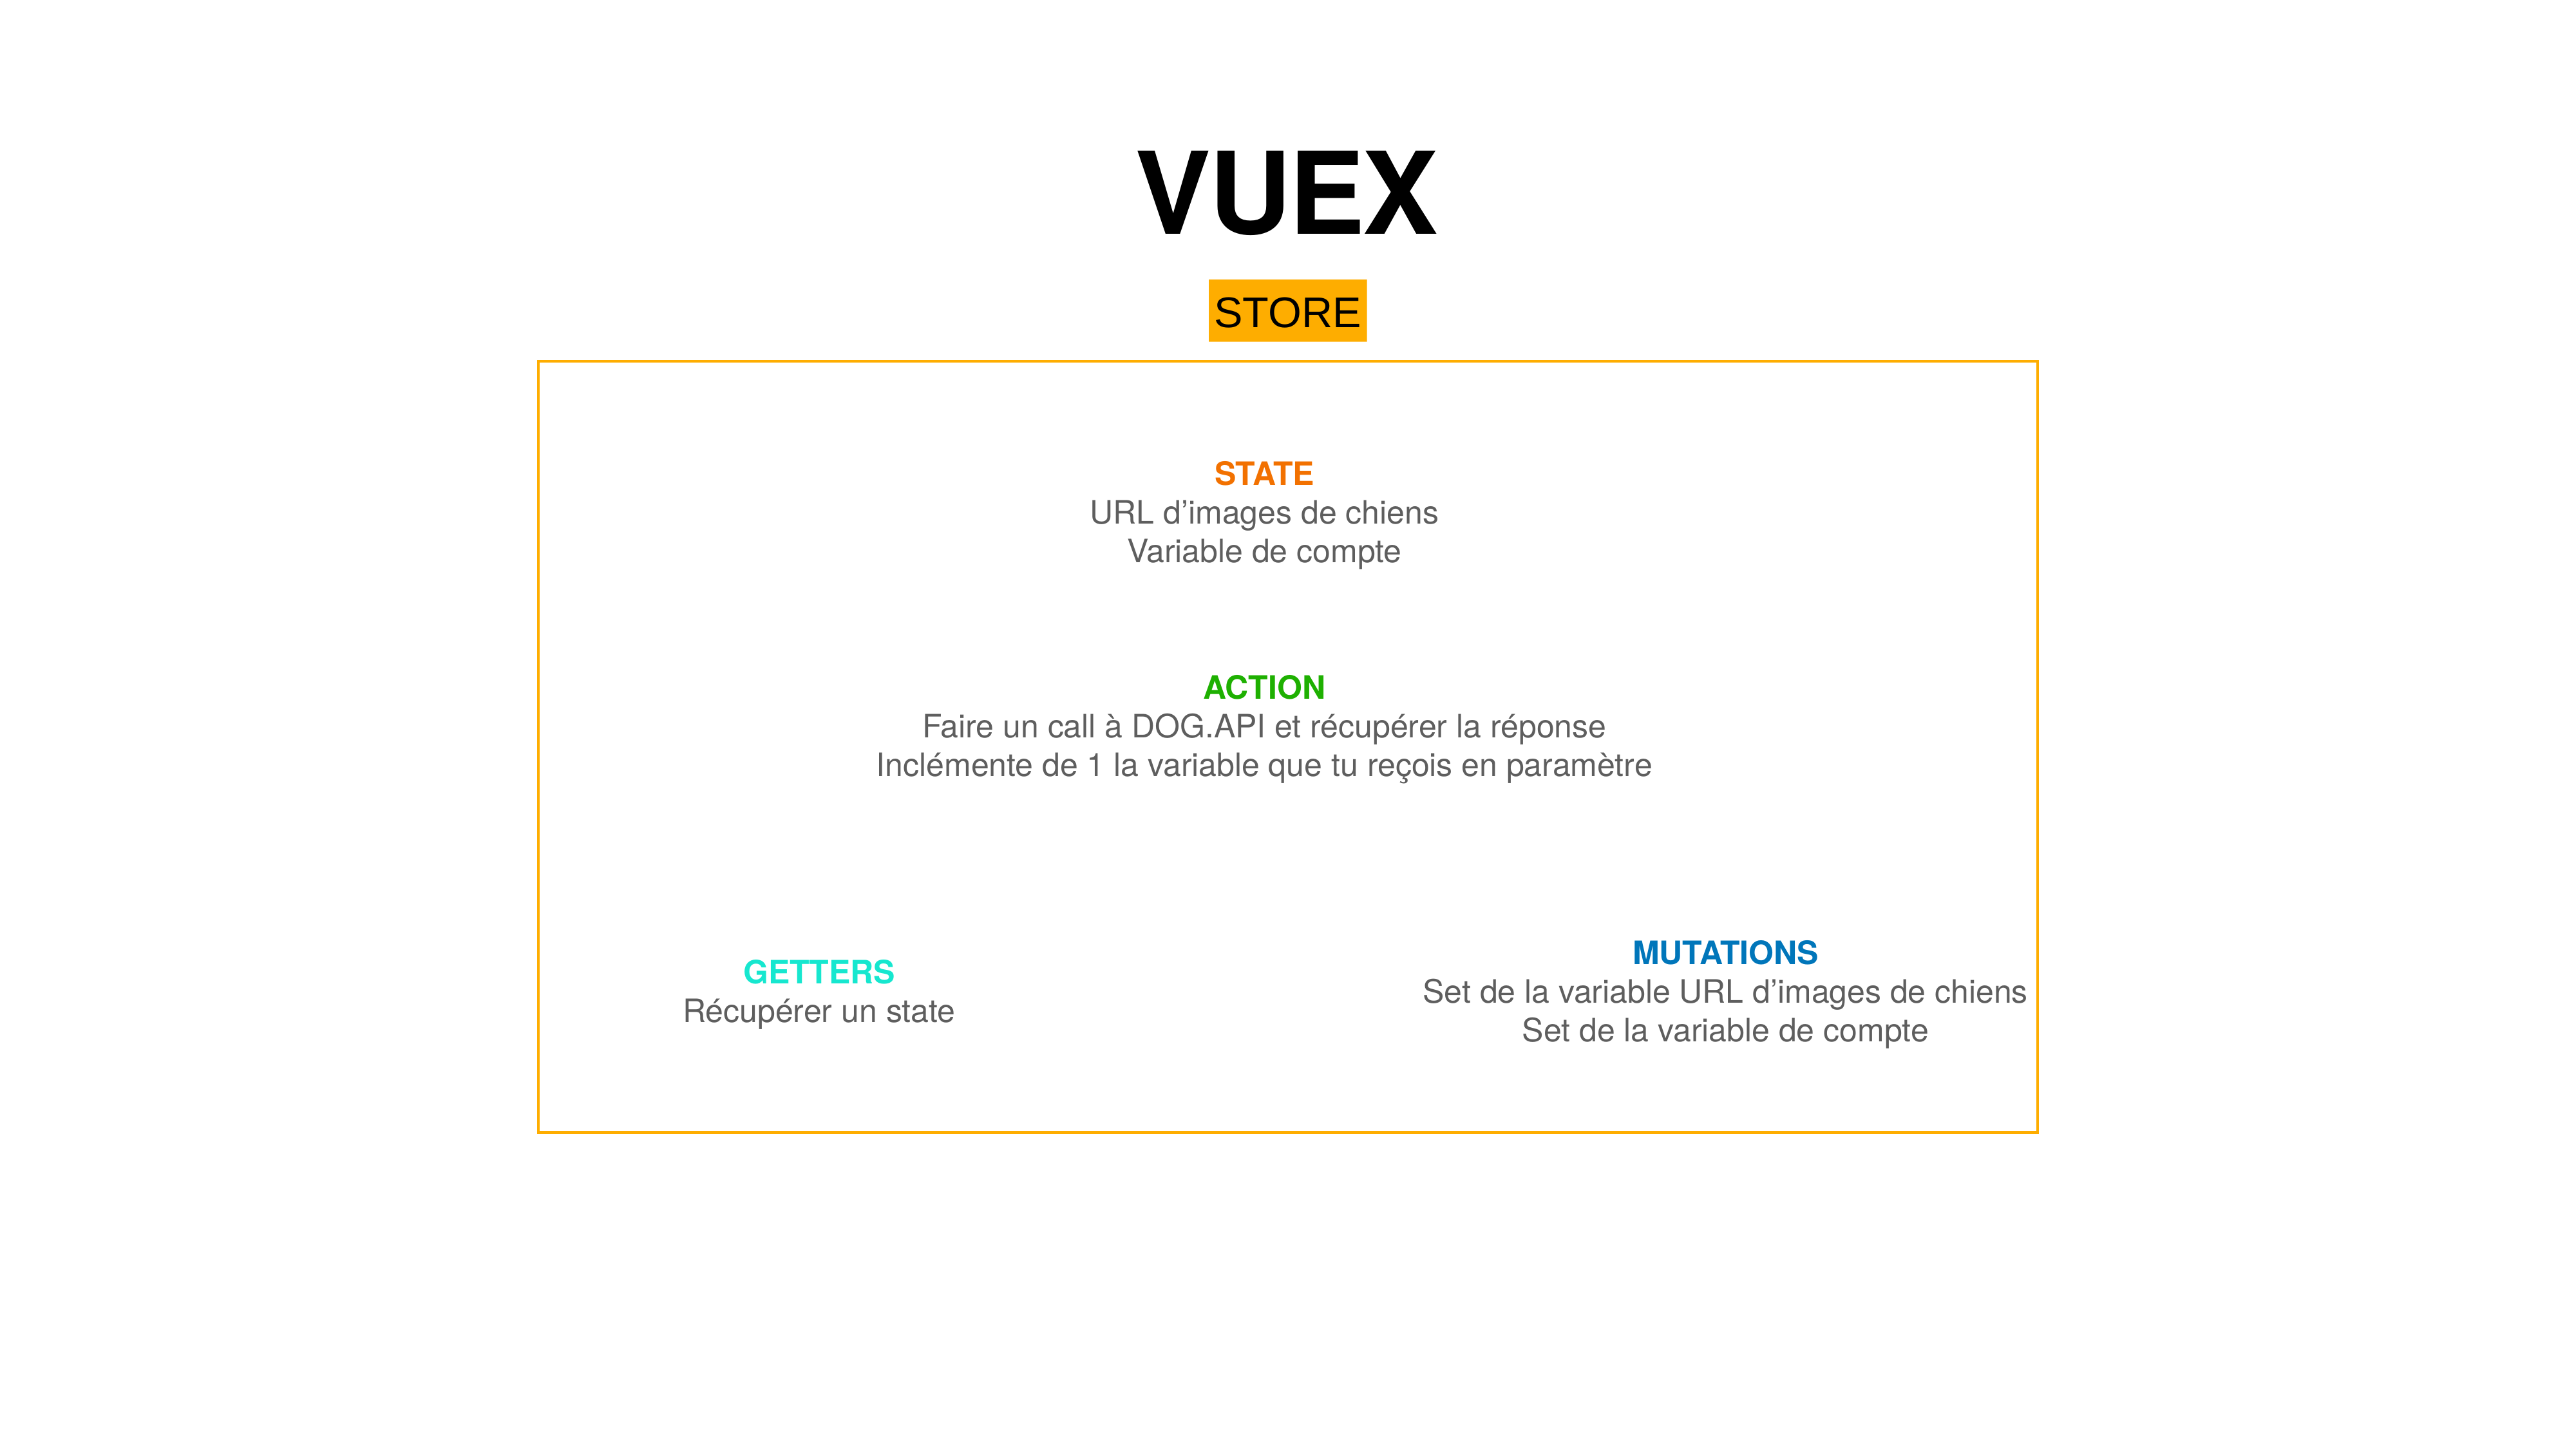

VUEX
STORE

STATE
URL d’images de chiens
Variable de compte
ACTION
Faire un call à DOG.API et récupérer la réponse
Inclémente de 1 la variable que tu reçois en paramètre
MUTATIONS
Set de la variable URL d’images de chiens
Set de la variable de compte
GETTERS
Récupérer un state